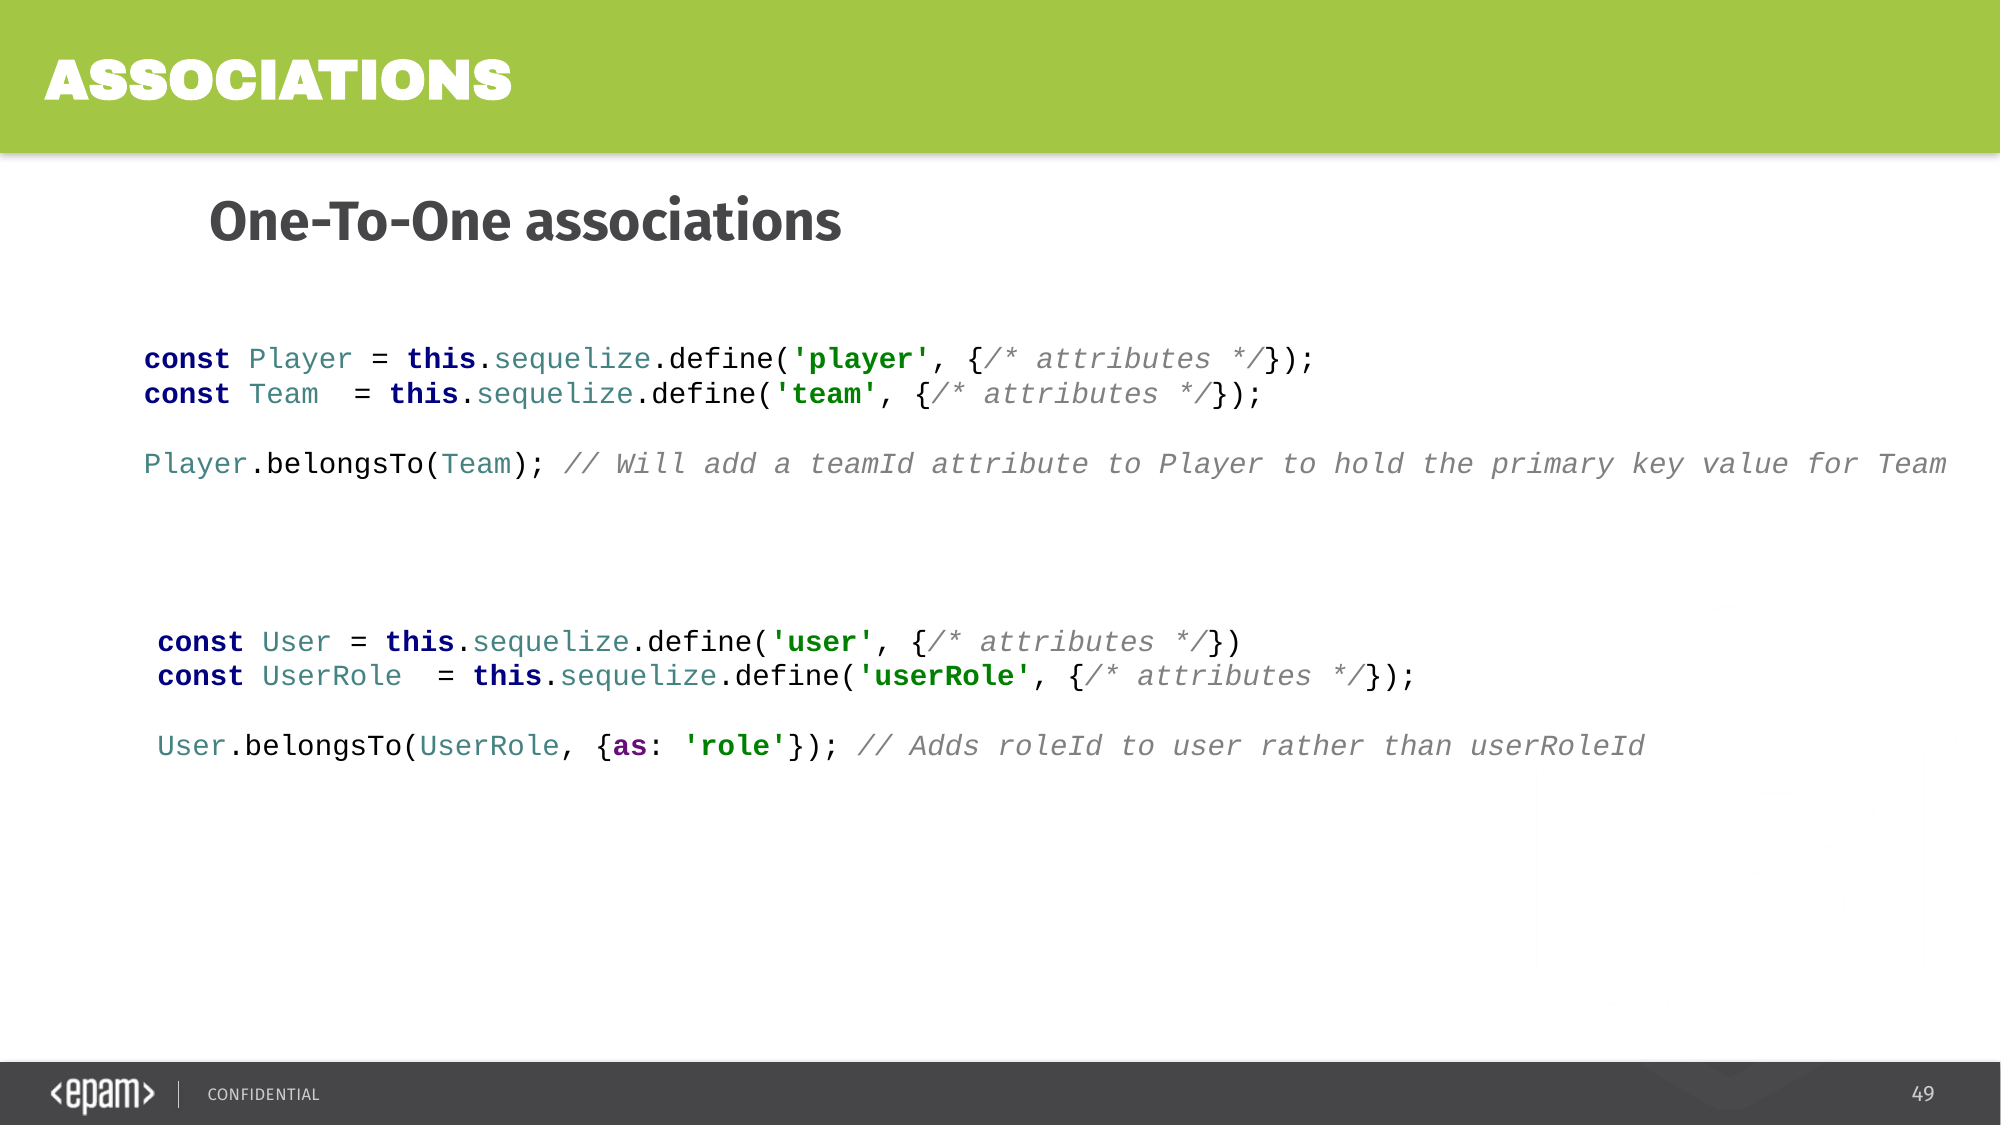

ASSOCIATIONS
 One-To-One associations
const Player = this.sequelize.define('player', {/* attributes */});
const Team  = this.sequelize.define('team', {/* attributes */});
Player.belongsTo(Team); // Will add a teamId attribute to Player to hold the primary key value for Team
const User = this.sequelize.define('user', {/* attributes */})
const UserRole  = this.sequelize.define('userRole', {/* attributes */});
User.belongsTo(UserRole, {as: 'role'}); // Adds roleId to user rather than userRoleId